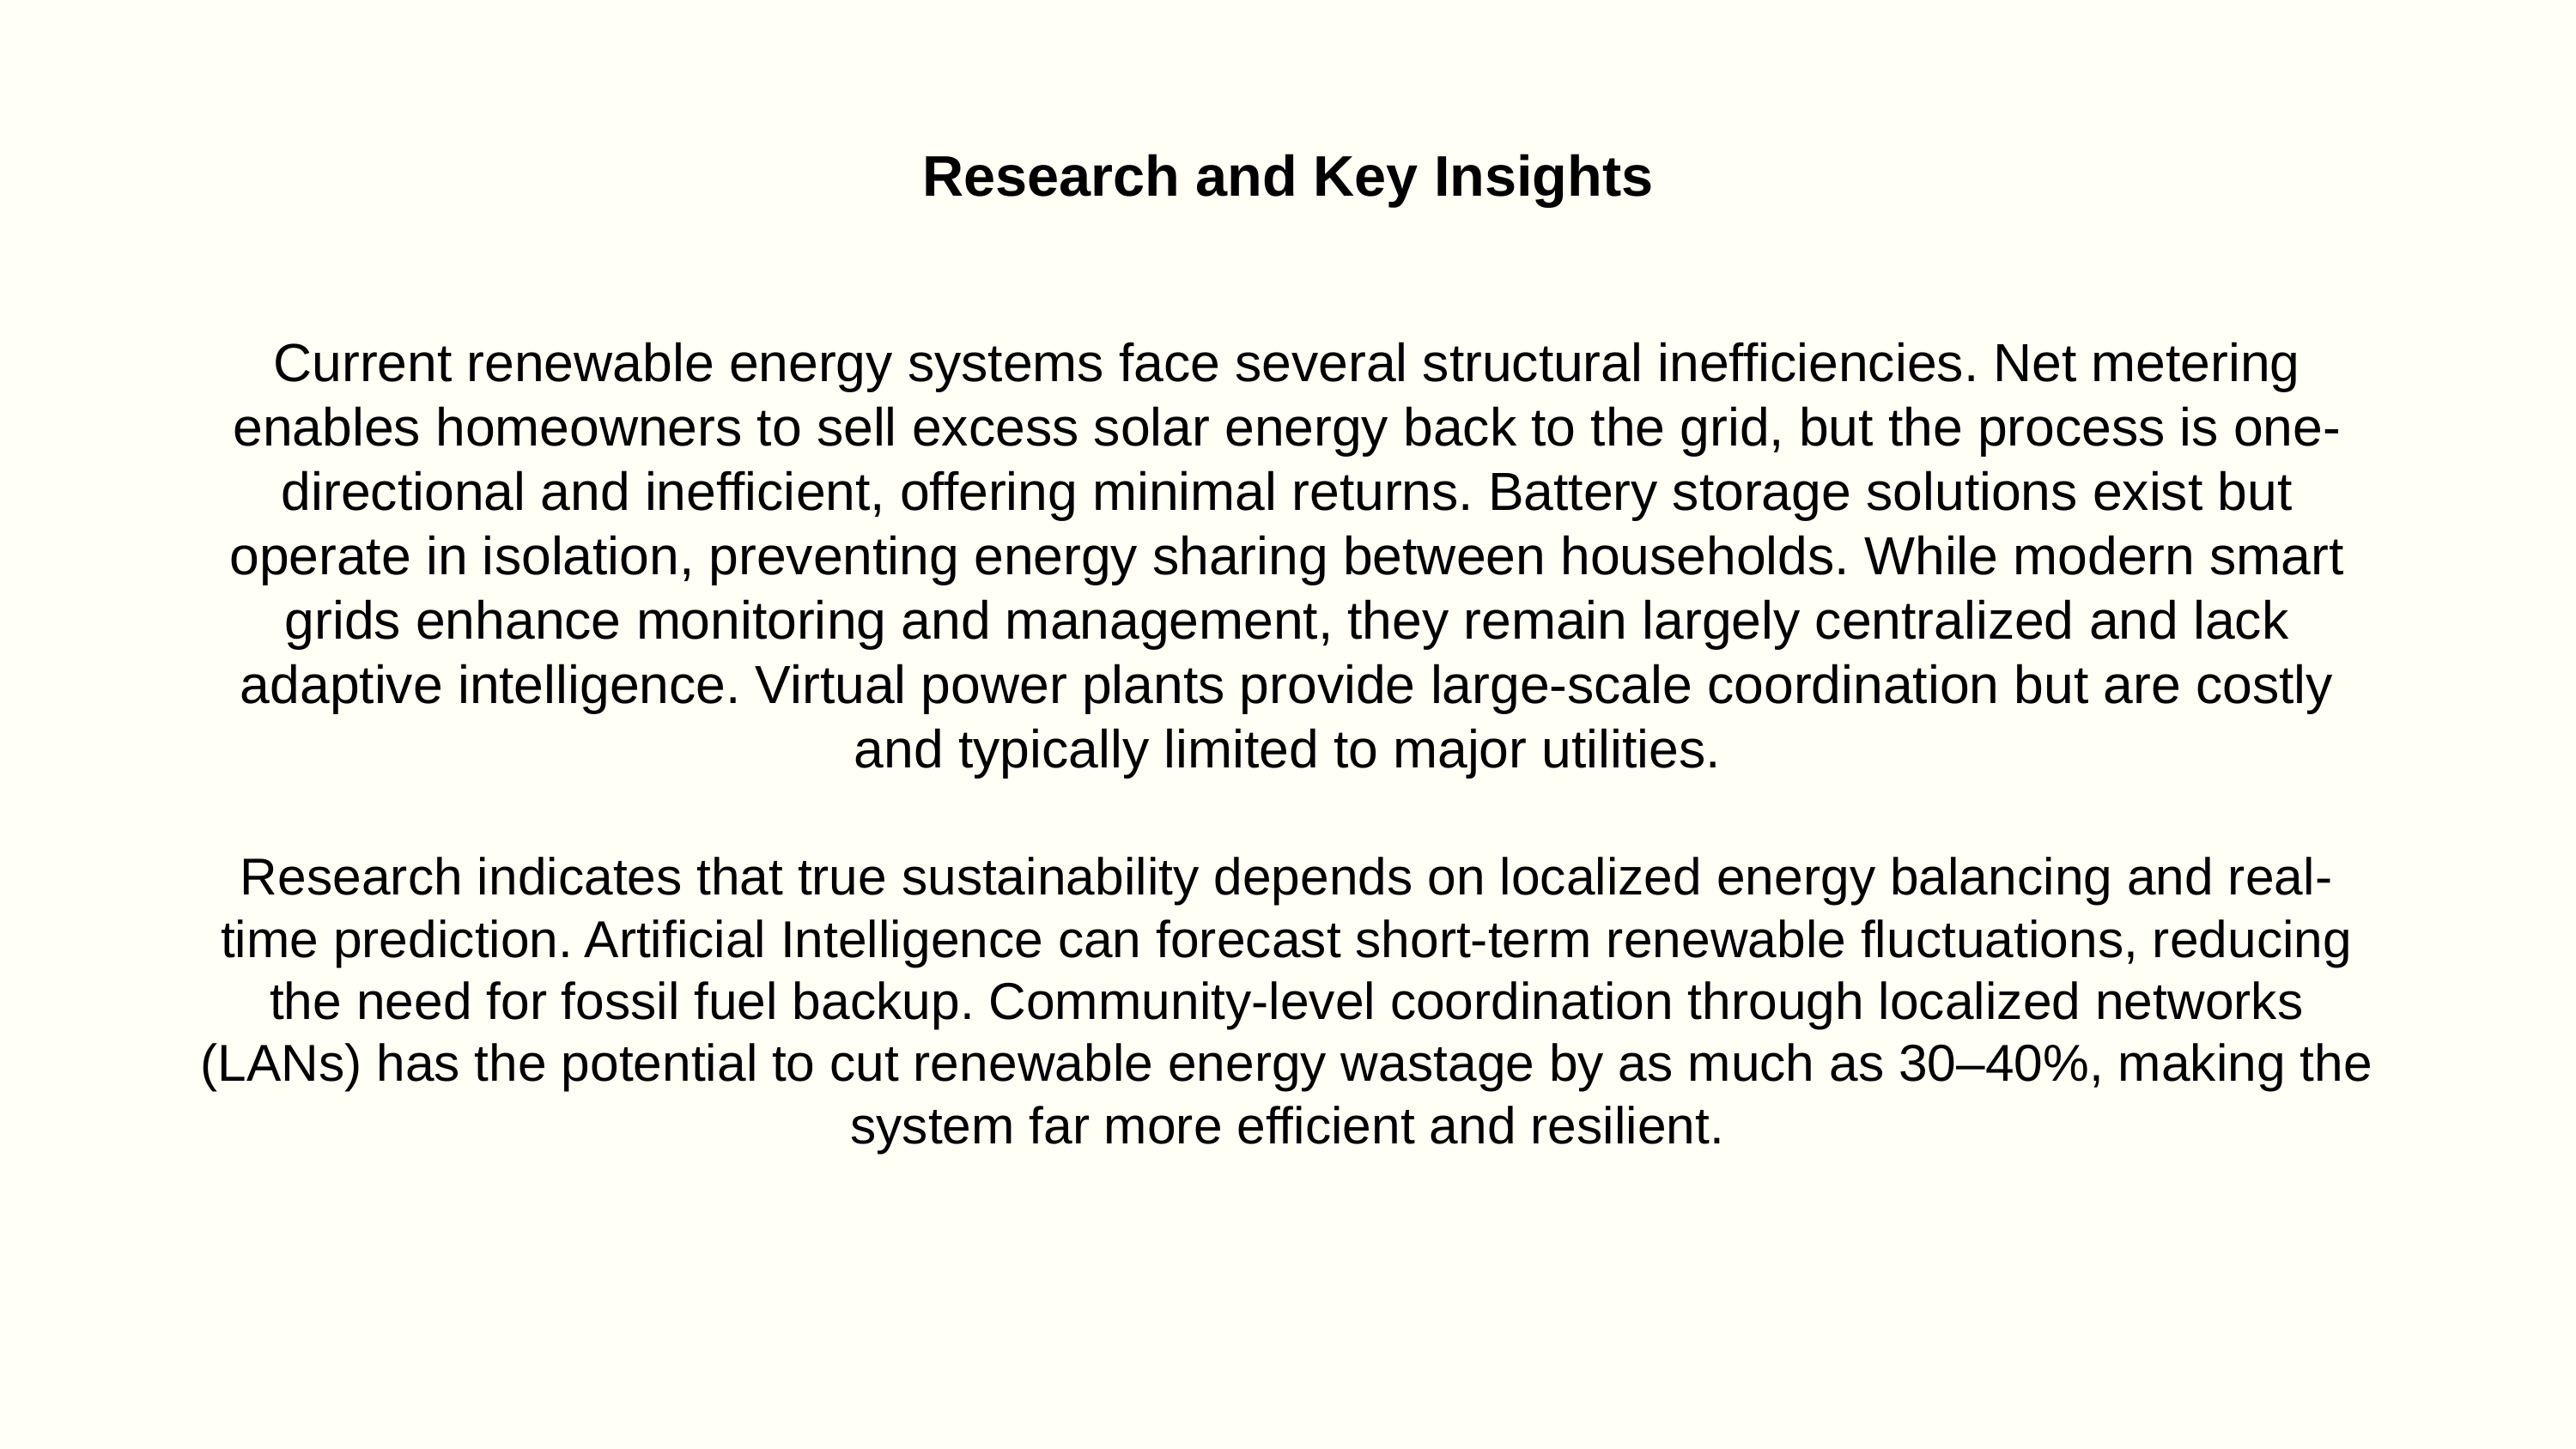

Research and Key Insights

Current renewable energy systems face several structural inefficiencies. Net metering enables homeowners to sell excess solar energy back to the grid, but the process is one-directional and inefficient, offering minimal returns. Battery storage solutions exist but operate in isolation, preventing energy sharing between households. While modern smart grids enhance monitoring and management, they remain largely centralized and lack adaptive intelligence. Virtual power plants provide large-scale coordination but are costly and typically limited to major utilities.
Research indicates that true sustainability depends on localized energy balancing and real-time prediction. Artificial Intelligence can forecast short-term renewable fluctuations, reducing the need for fossil fuel backup. Community-level coordination through localized networks (LANs) has the potential to cut renewable energy wastage by as much as 30–40%, making the system far more efficient and resilient.